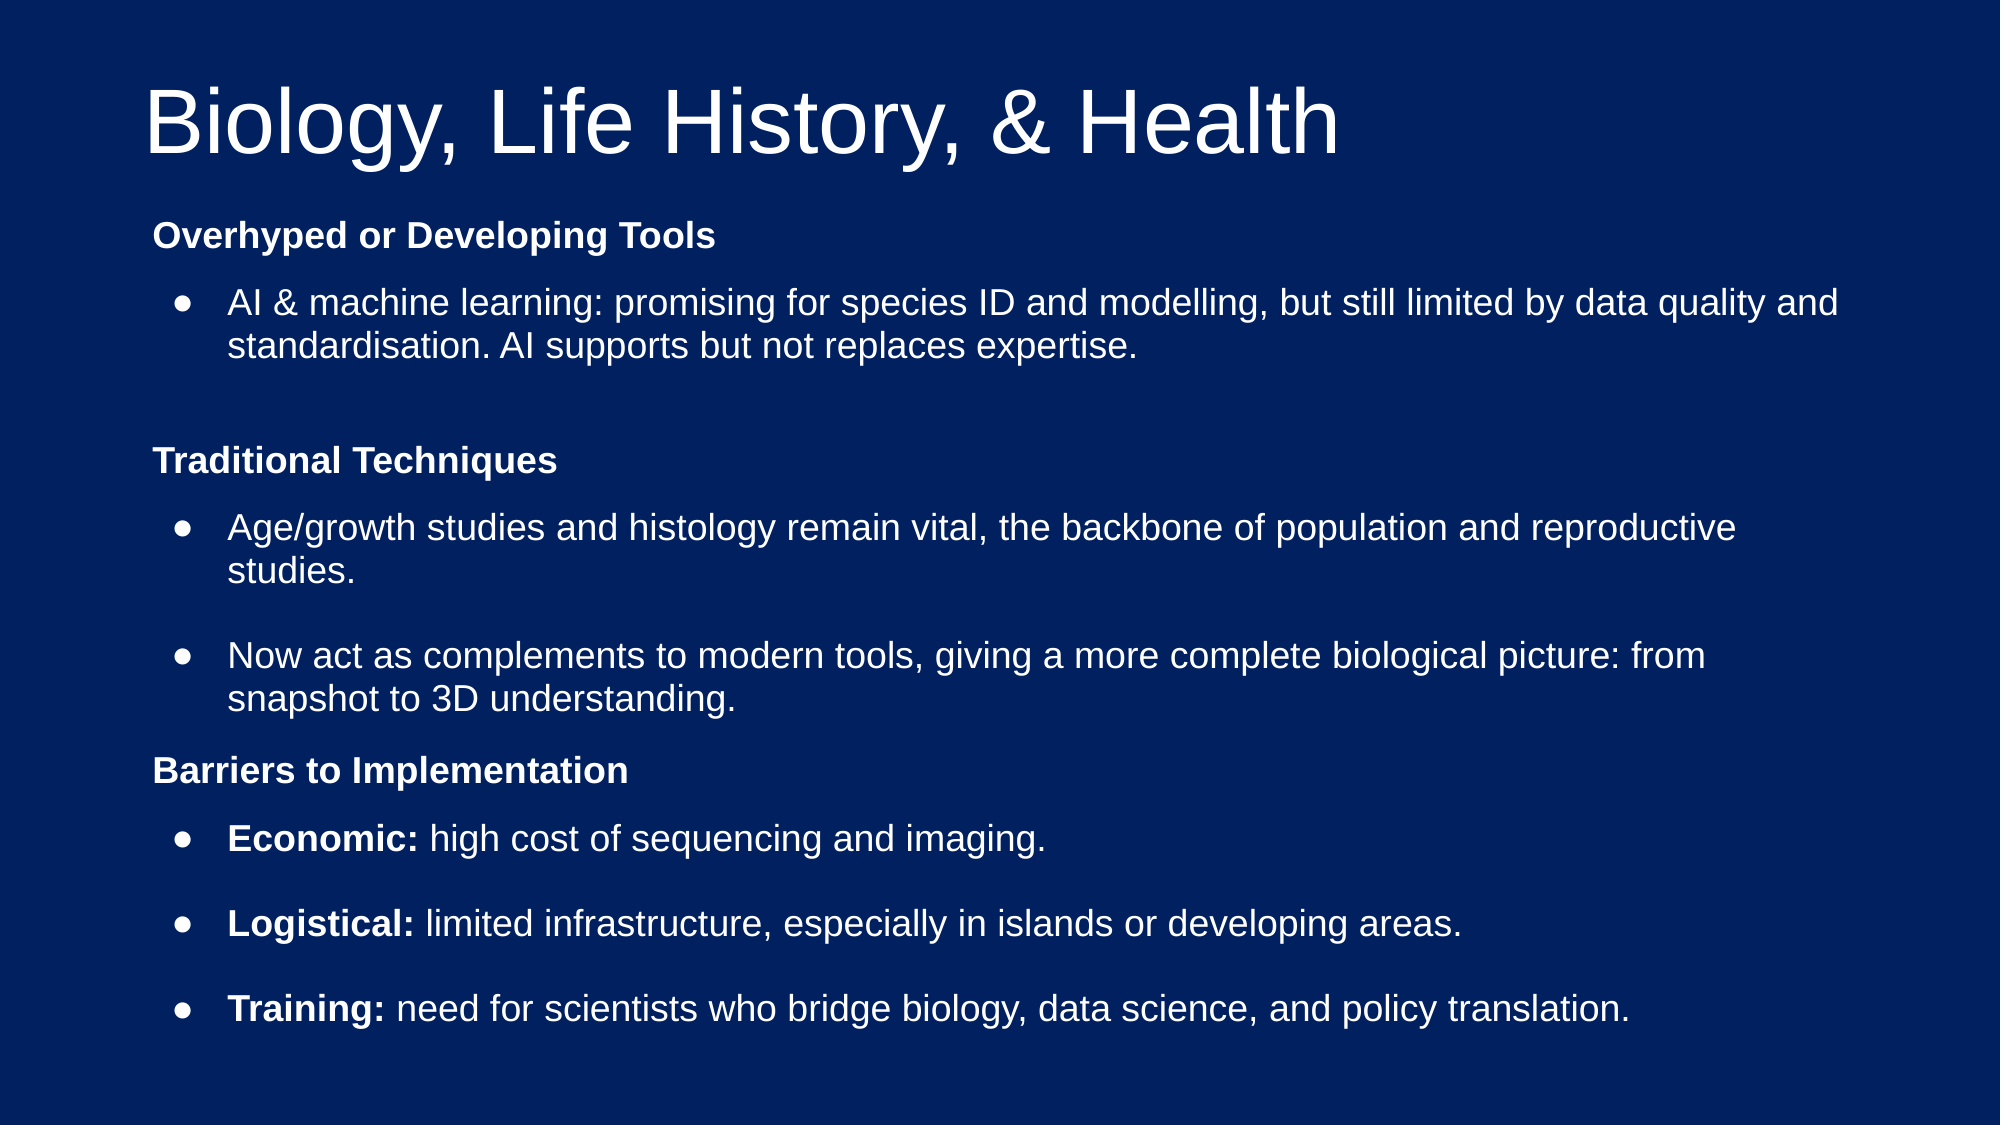

# Biology, Life History, & Health
Overhyped or Developing Tools
AI & machine learning: promising for species ID and modelling, but still limited by data quality and standardisation. AI supports but not replaces expertise.
Traditional Techniques
Age/growth studies and histology remain vital, the backbone of population and reproductive studies.
Now act as complements to modern tools, giving a more complete biological picture: from snapshot to 3D understanding.
Barriers to Implementation
Economic: high cost of sequencing and imaging.
Logistical: limited infrastructure, especially in islands or developing areas.
Training: need for scientists who bridge biology, data science, and policy translation.